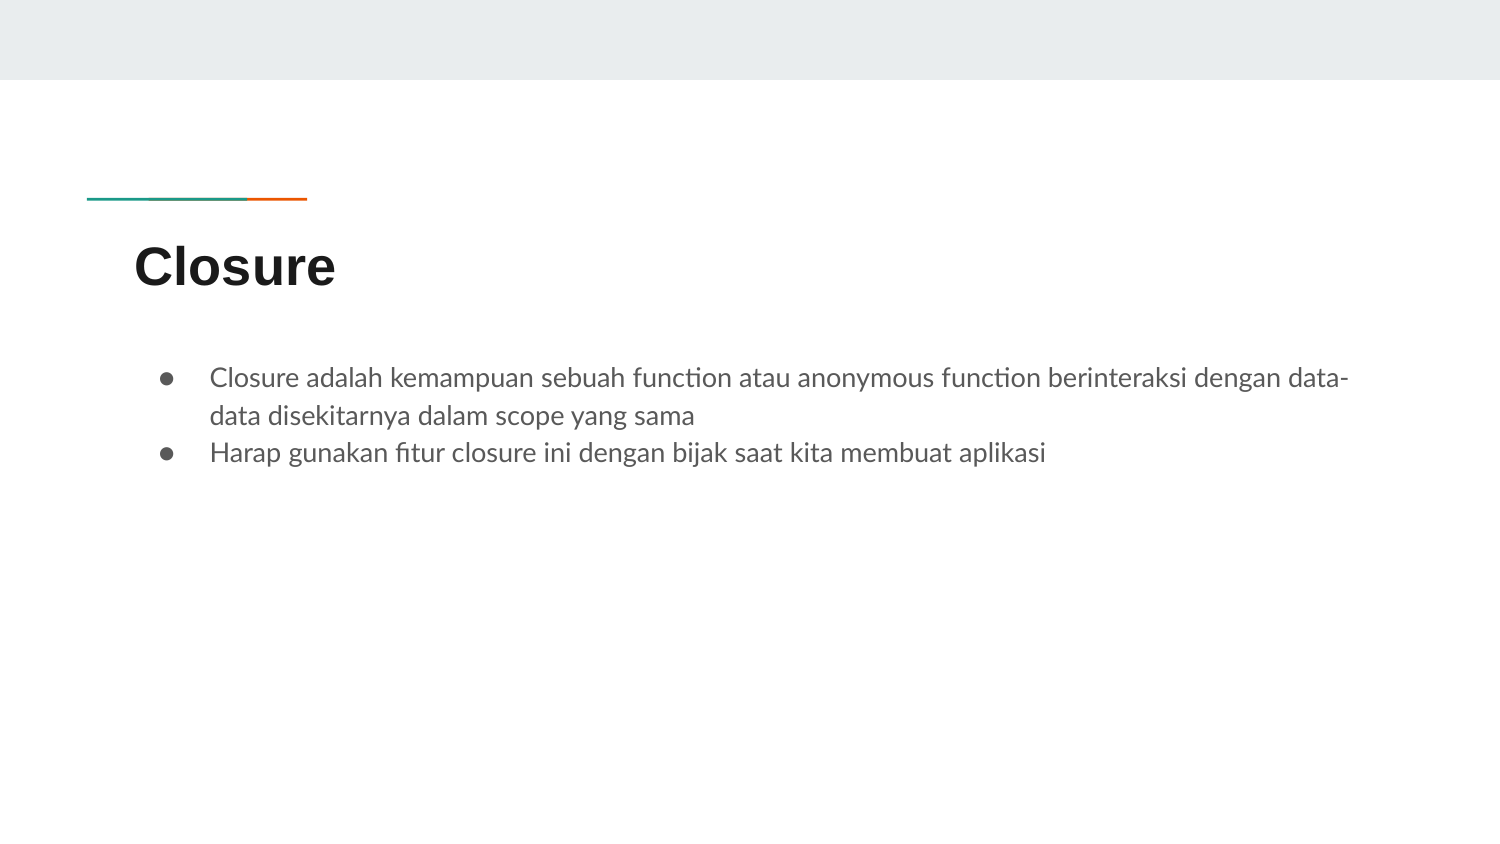

# Closure
Closure adalah kemampuan sebuah function atau anonymous function berinteraksi dengan data-data disekitarnya dalam scope yang sama
Harap gunakan fitur closure ini dengan bijak saat kita membuat aplikasi